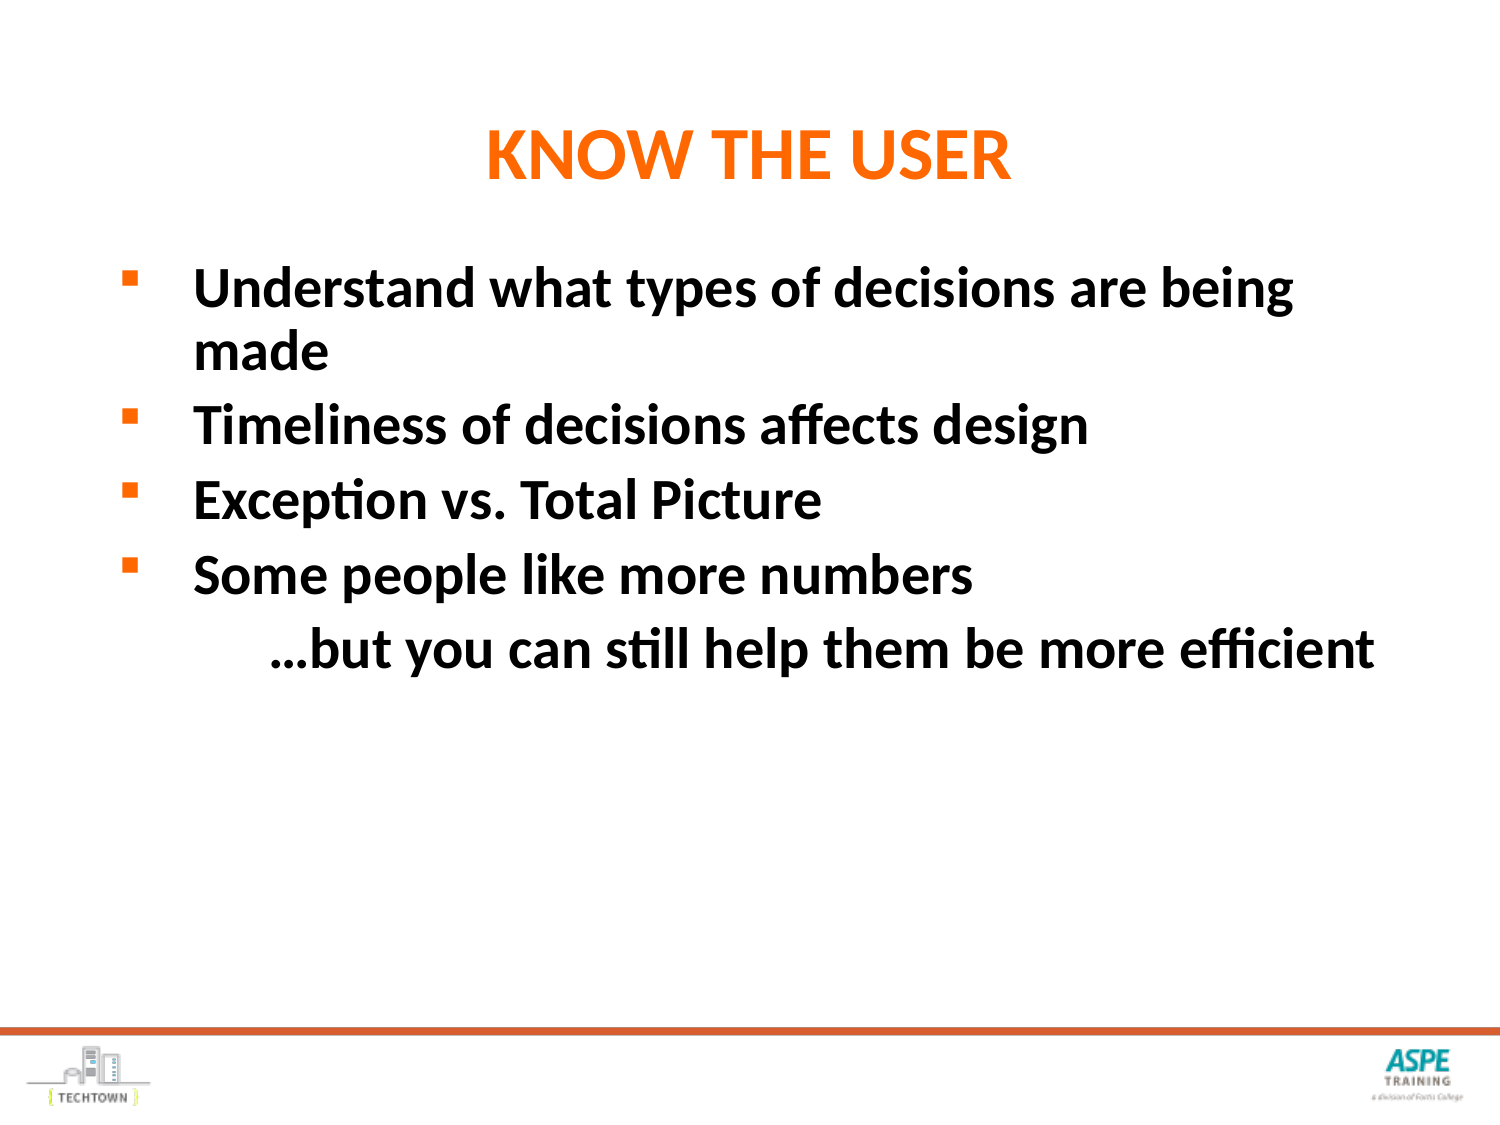

# KNOW THE USER
Understand what types of decisions are being made
Timeliness of decisions affects design
Exception vs. Total Picture
Some people like more numbers
	…but you can still help them be more efficient